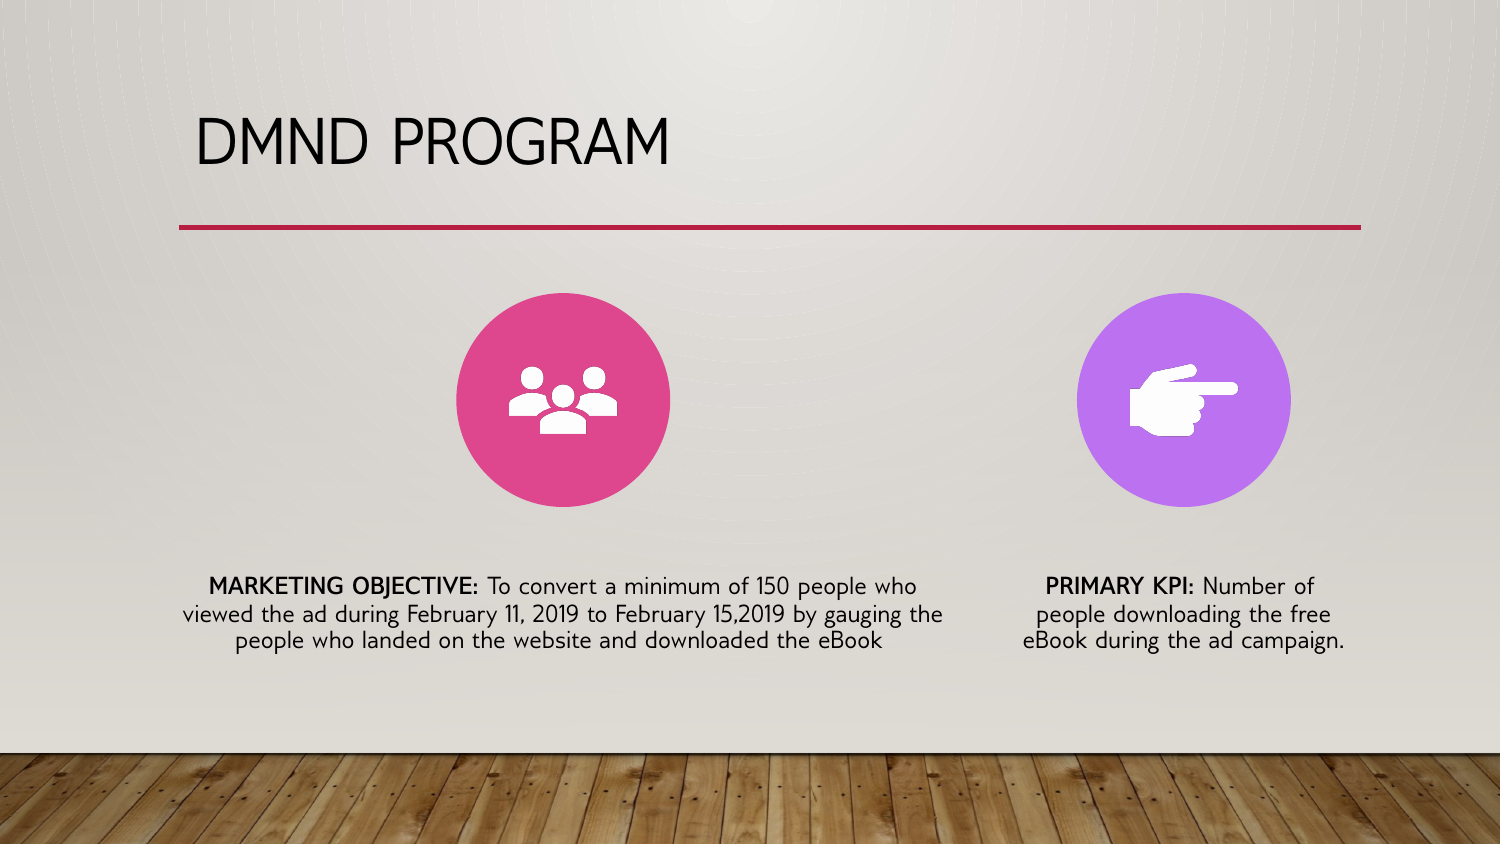

# DMND Program
MARKETING OBJECTIVE: To convert a minimum of 150 people who viewed the ad during February 11, 2019 to February 15,2019 by gauging the people who landed on the website and downloaded the eBook
PRIMARY KPI: Number of  people downloading the free eBook during the ad campaign.